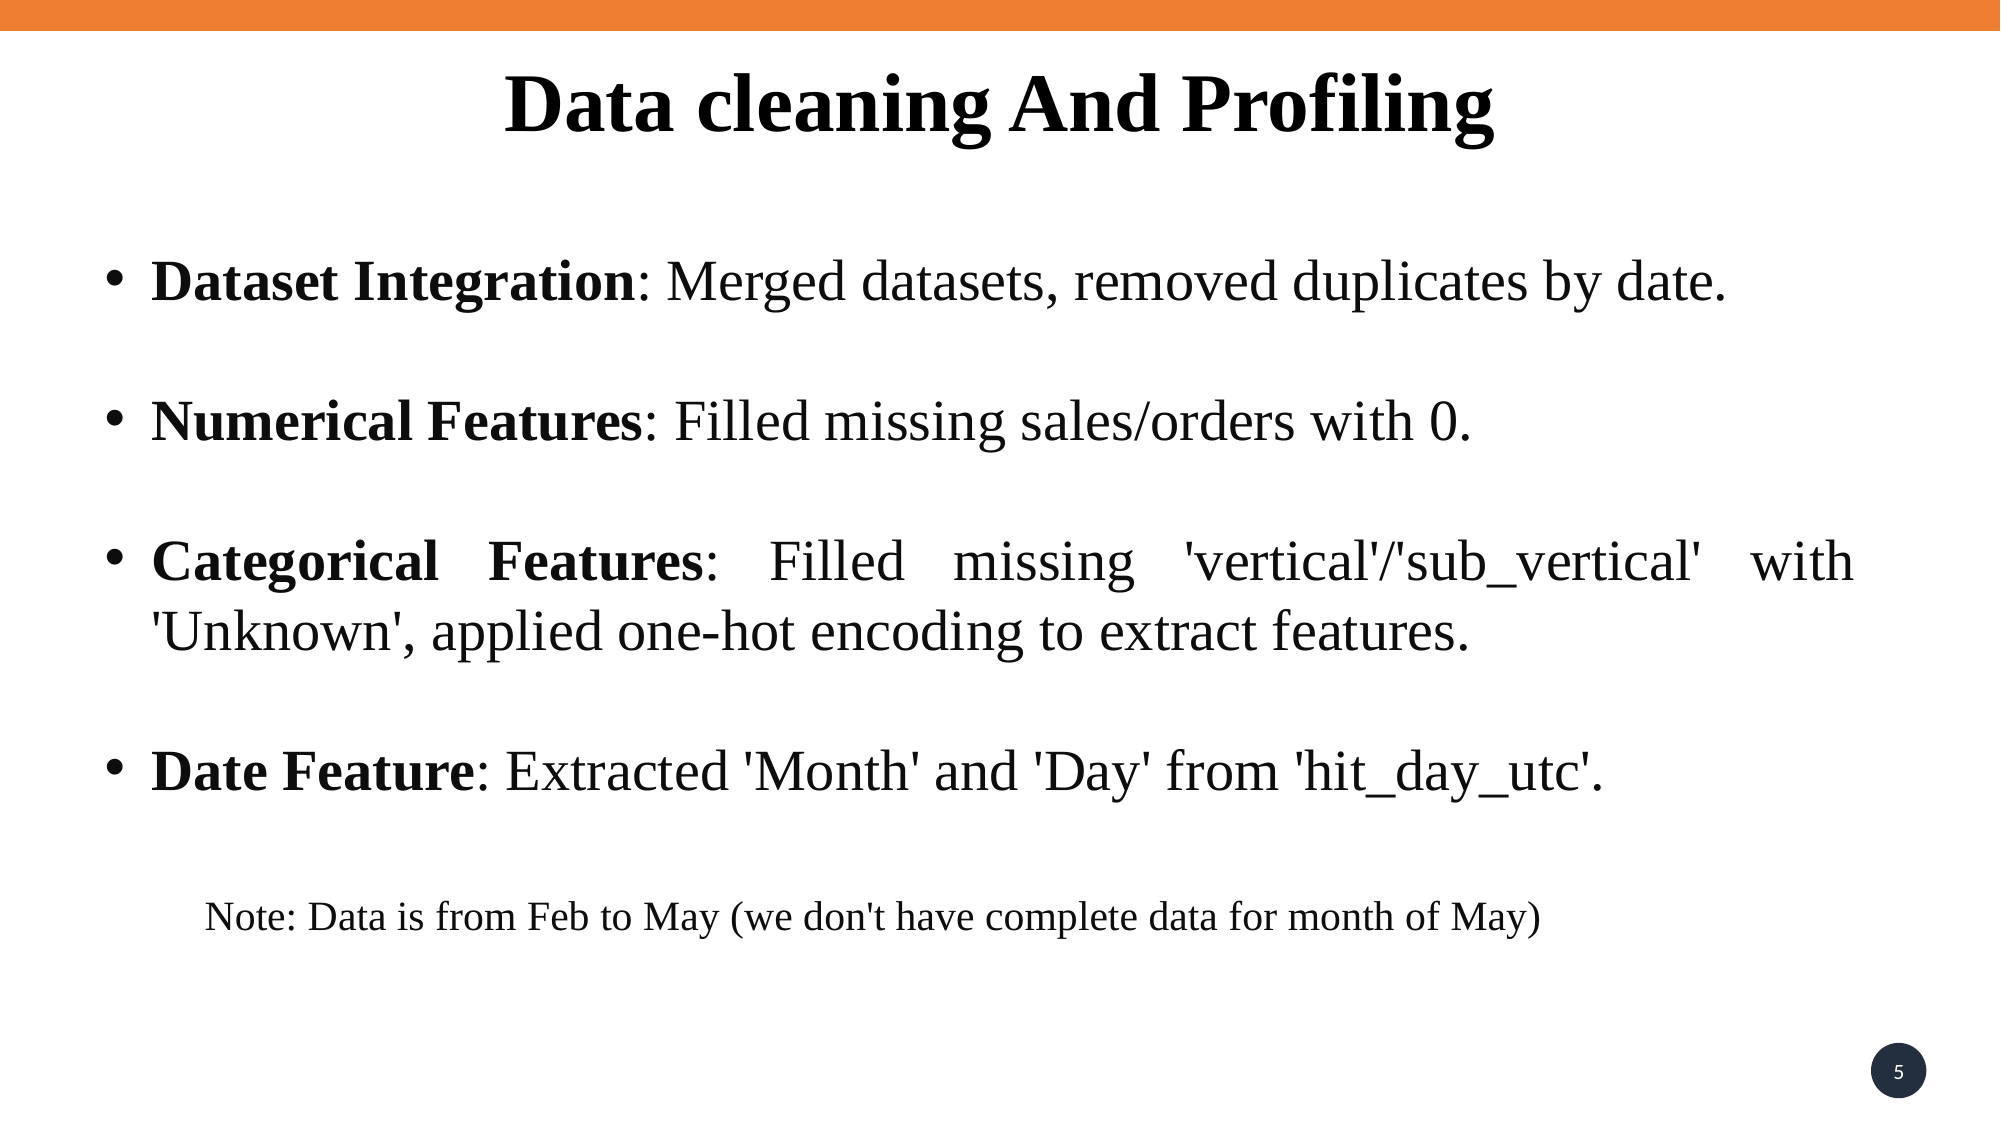

Data cleaning And Profiling
Dataset Integration: Merged datasets, removed duplicates by date.

Numerical Features: Filled missing sales/orders with 0.

Categorical Features: Filled missing 'vertical'/'sub_vertical' with 'Unknown', applied one-hot encoding to extract features.

Date Feature: Extracted 'Month' and 'Day' from 'hit_day_utc'.

  Note: Data is from Feb to May (we don't have complete data for month of May)

5